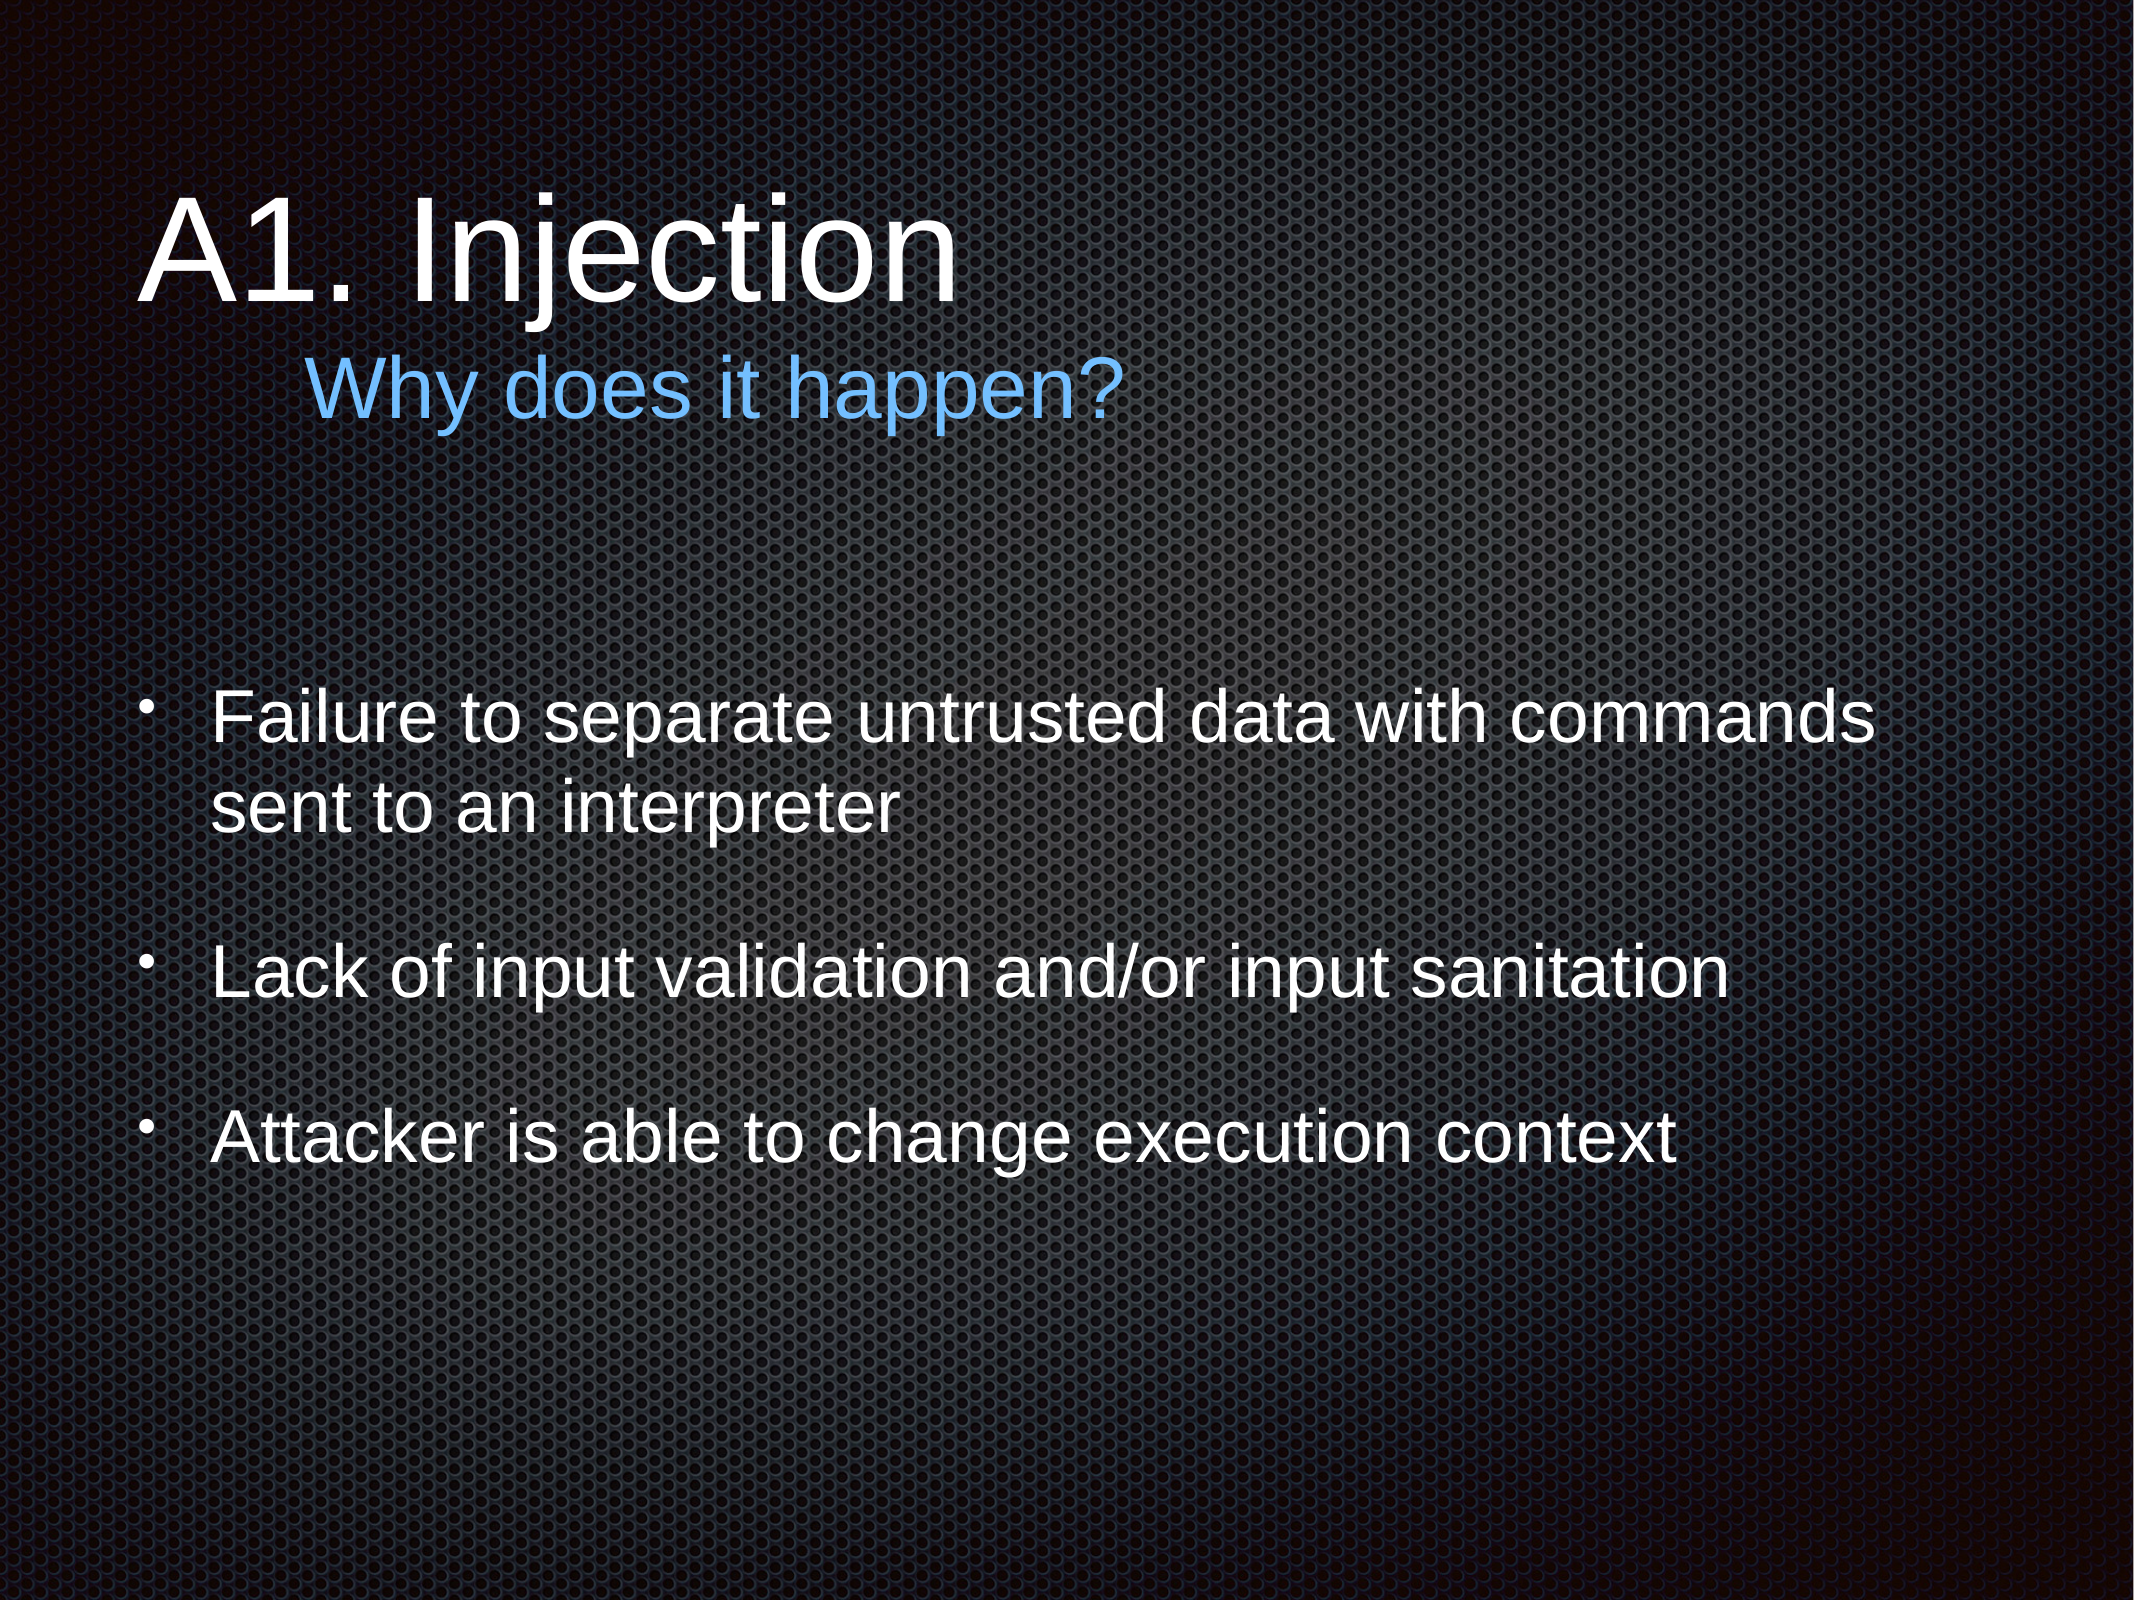

# A1. Injection
Why does it happen?
Failure to separate untrusted data with commands sent to an interpreter
Lack of input validation and/or input sanitation
Attacker is able to change execution context